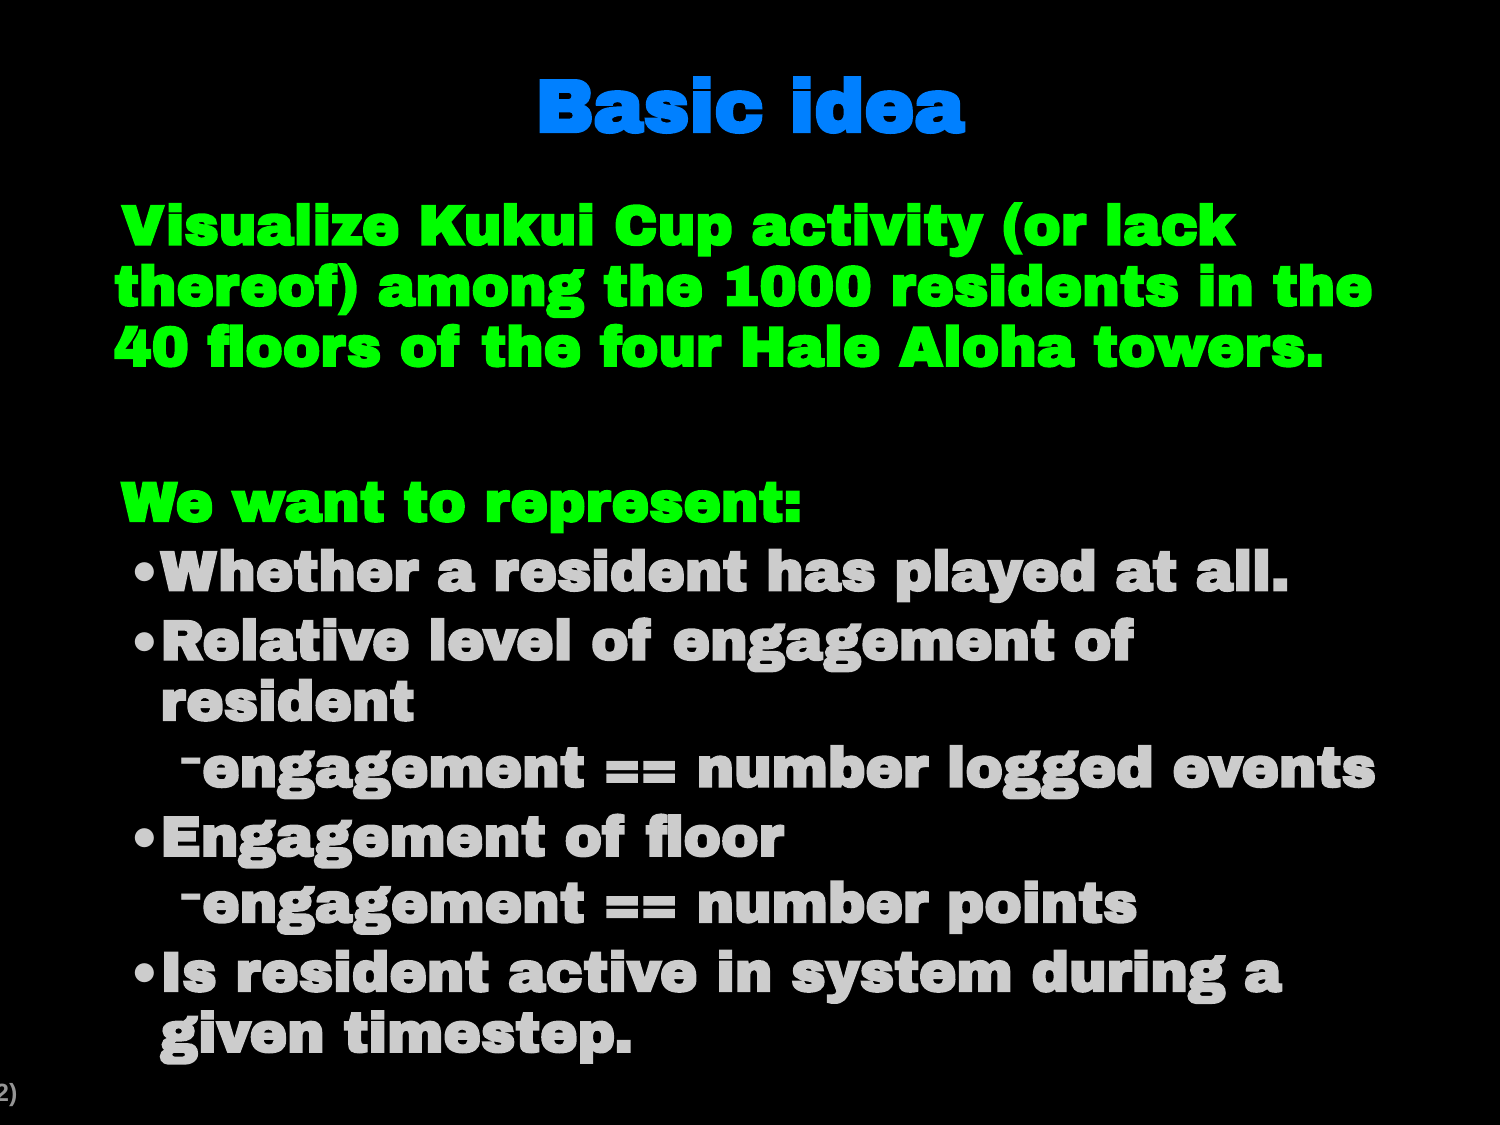

# Basic idea
Visualize Kukui Cup activity (or lack thereof) among the 1000 residents in the 40 floors of the four Hale Aloha towers.

We want to represent:
Whether a resident has played at all.
Relative level of engagement of resident
engagement == number logged events
Engagement of floor
engagement == number points
Is resident active in system during a given timestep.